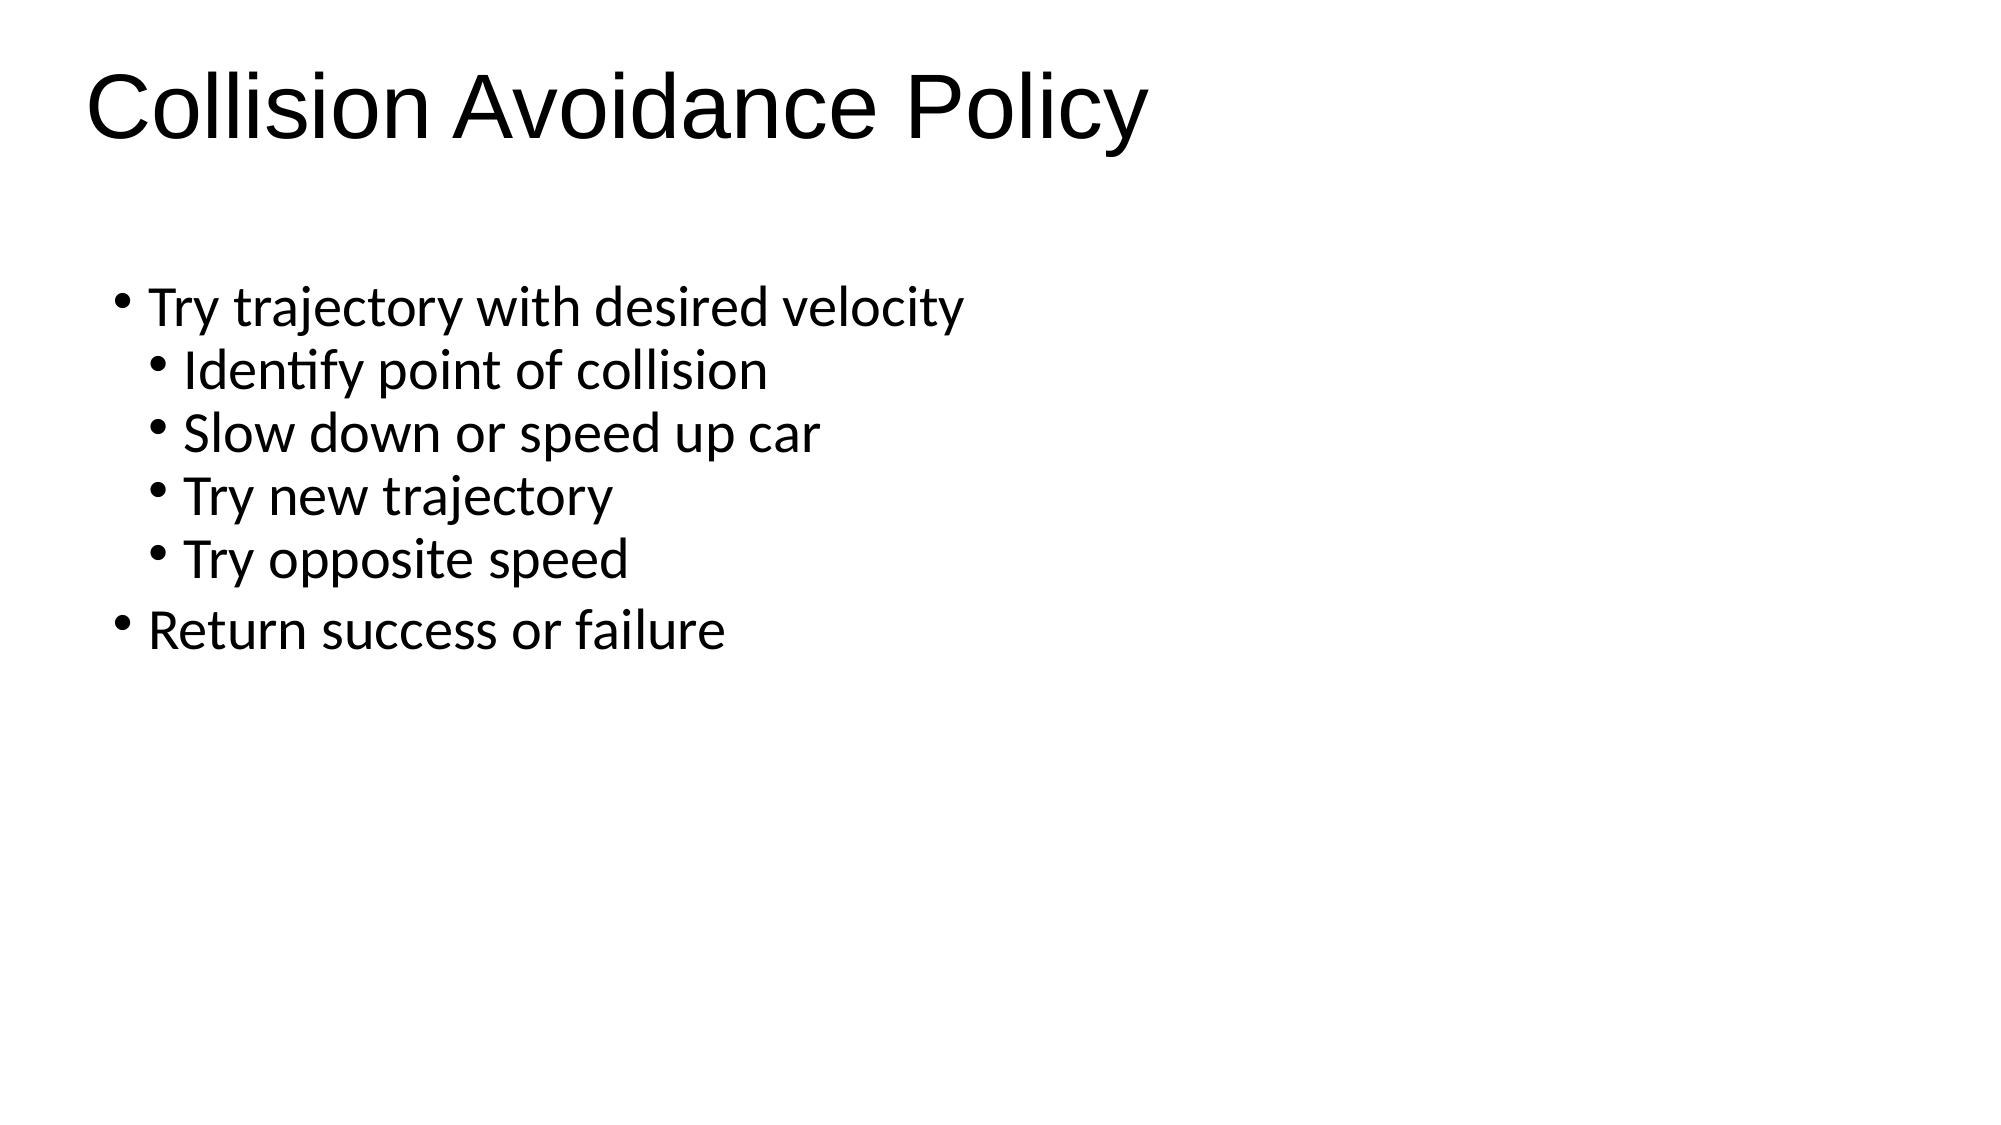

Collision Avoidance Policy
Try trajectory with desired velocity
Identify point of collision
Slow down or speed up car
Try new trajectory
Try opposite speed
Return success or failure